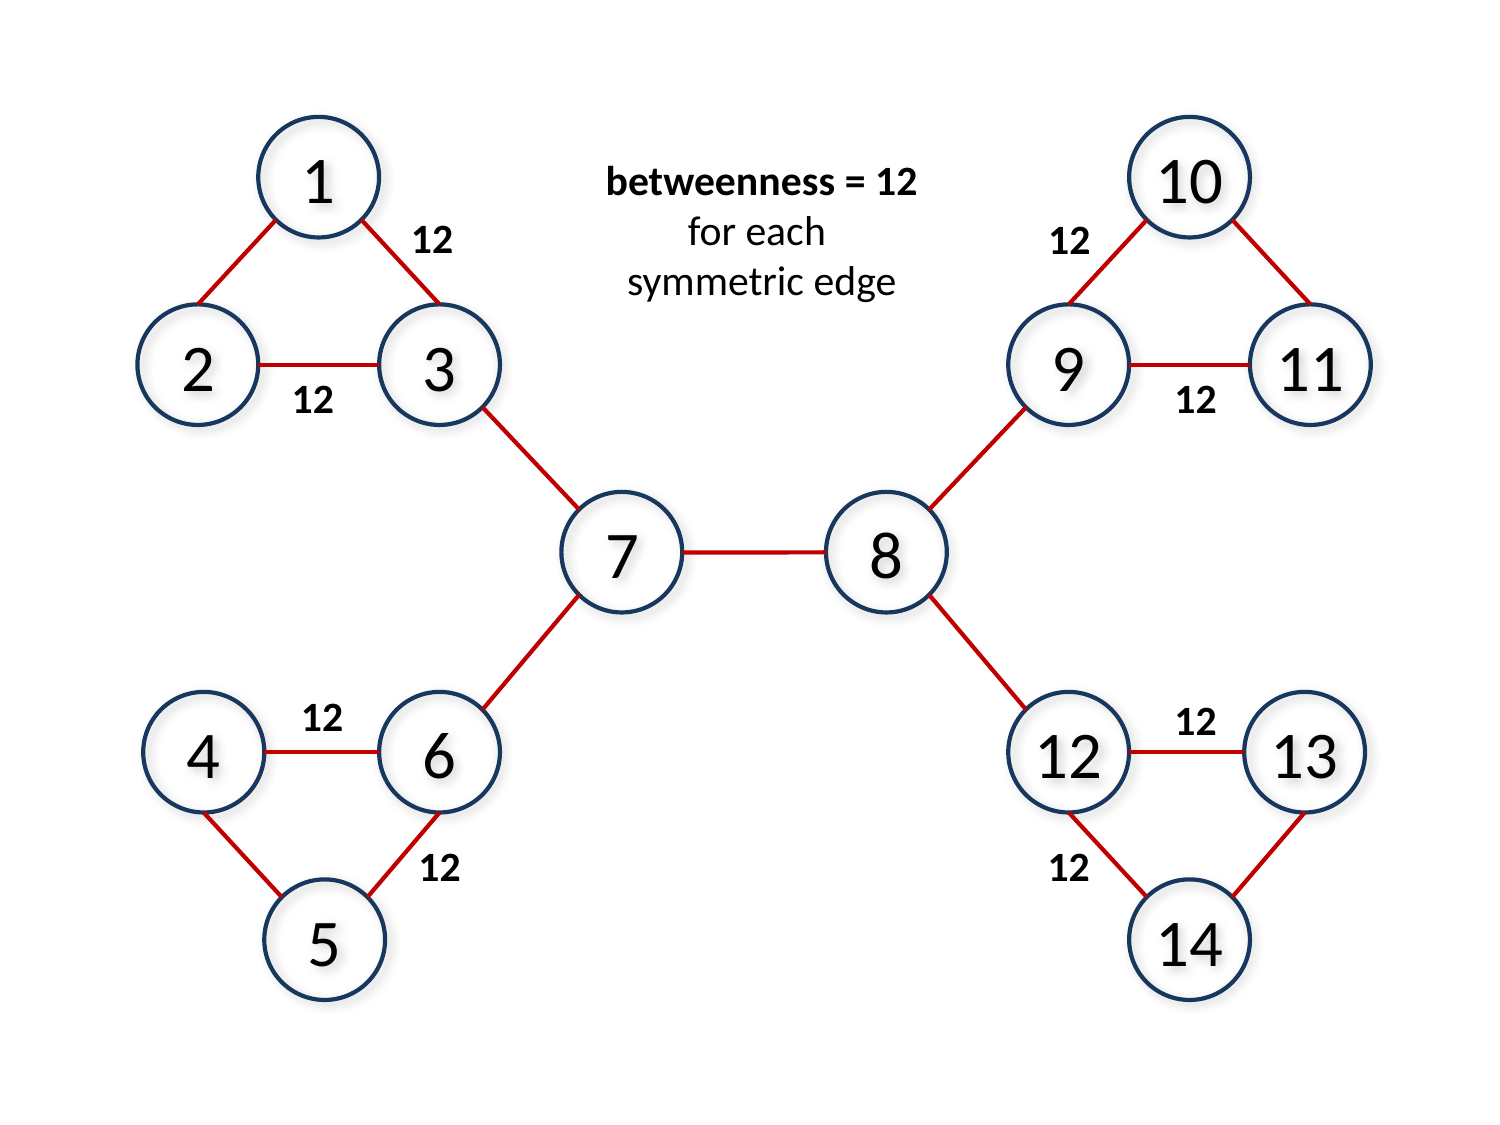

1
10
betweenness = 12
for each
symmetric edge
12
12
2
3
9
11
12
12
7
8
12
12
4
6
12
13
12
12
5
14